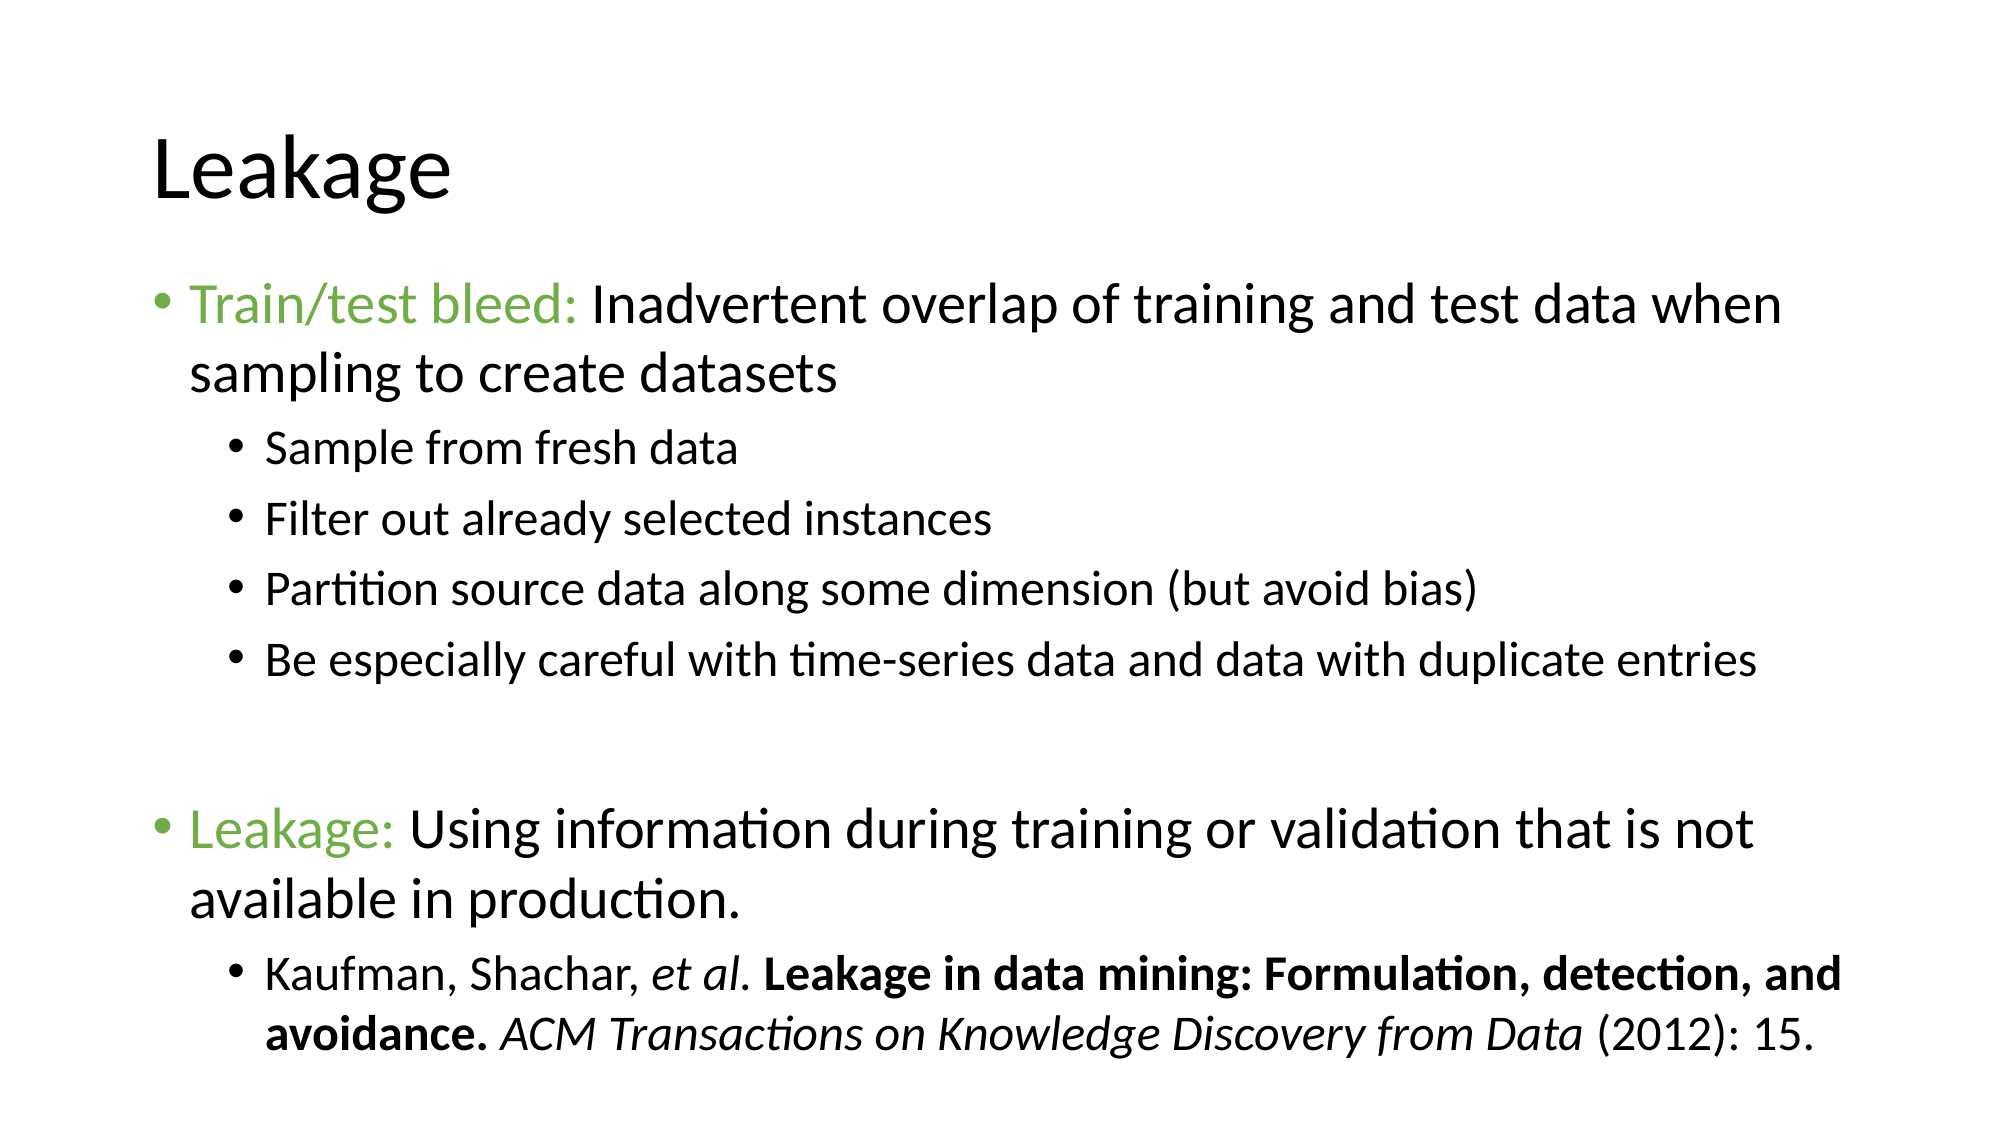

# Leakage
Train/test bleed: Inadvertent overlap of training and test data when sampling to create datasets
Sample from fresh data
Filter out already selected instances
Partition source data along some dimension (but avoid bias)
Be especially careful with time-series data and data with duplicate entries

Leakage: Using information during training or validation that is not available in production.
Kaufman, Shachar, et al. Leakage in data mining: Formulation, detection, and avoidance. ACM Transactions on Knowledge Discovery from Data (2012): 15.